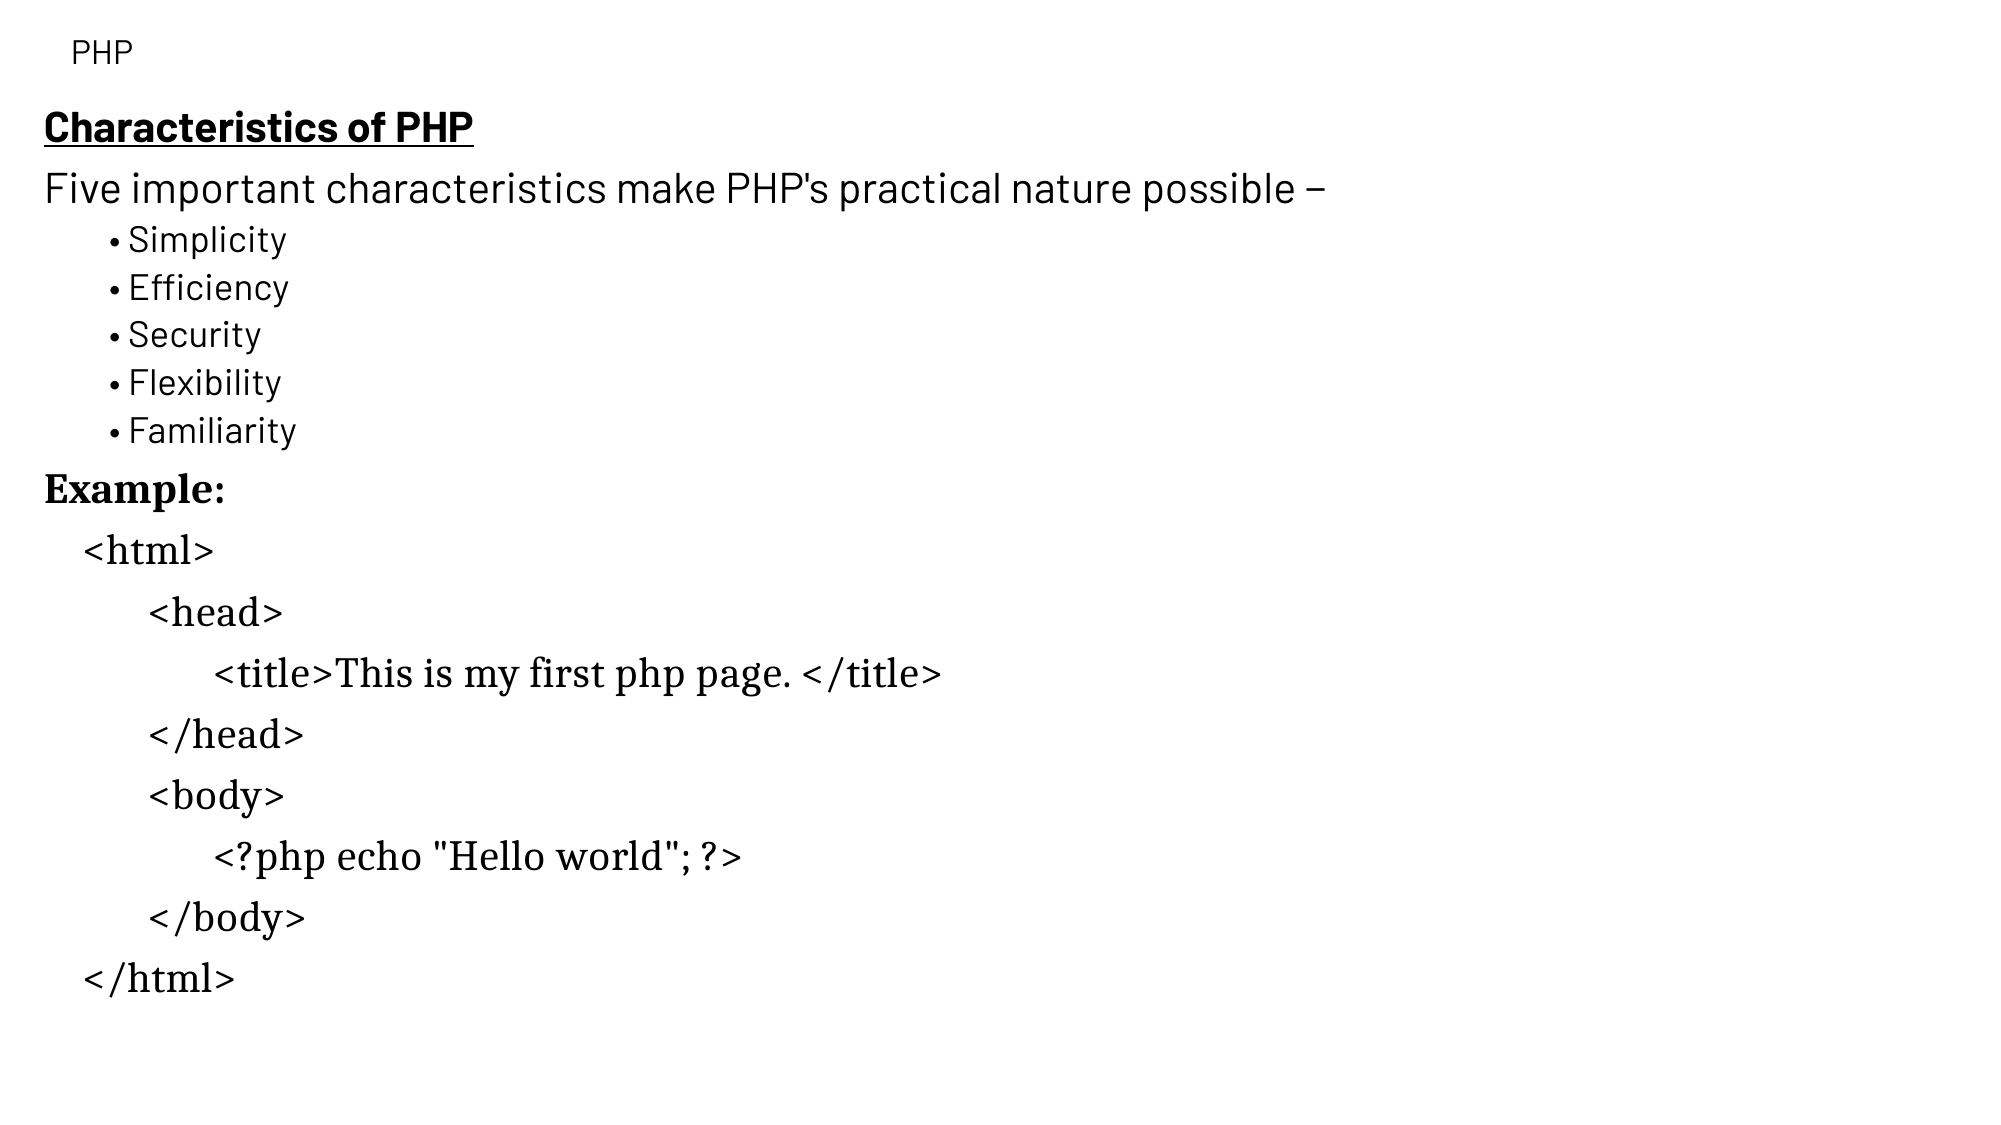

# PHP
Characteristics of PHP
Five important characteristics make PHP's practical nature possible −
• Simplicity
• Efficiency
• Security
• Flexibility
• Familiarity
Example:
<html>
<head>
<title>This is my first php page. </title>
</head>
<body>
<?php echo "Hello world"; ?>
</body>
</html>